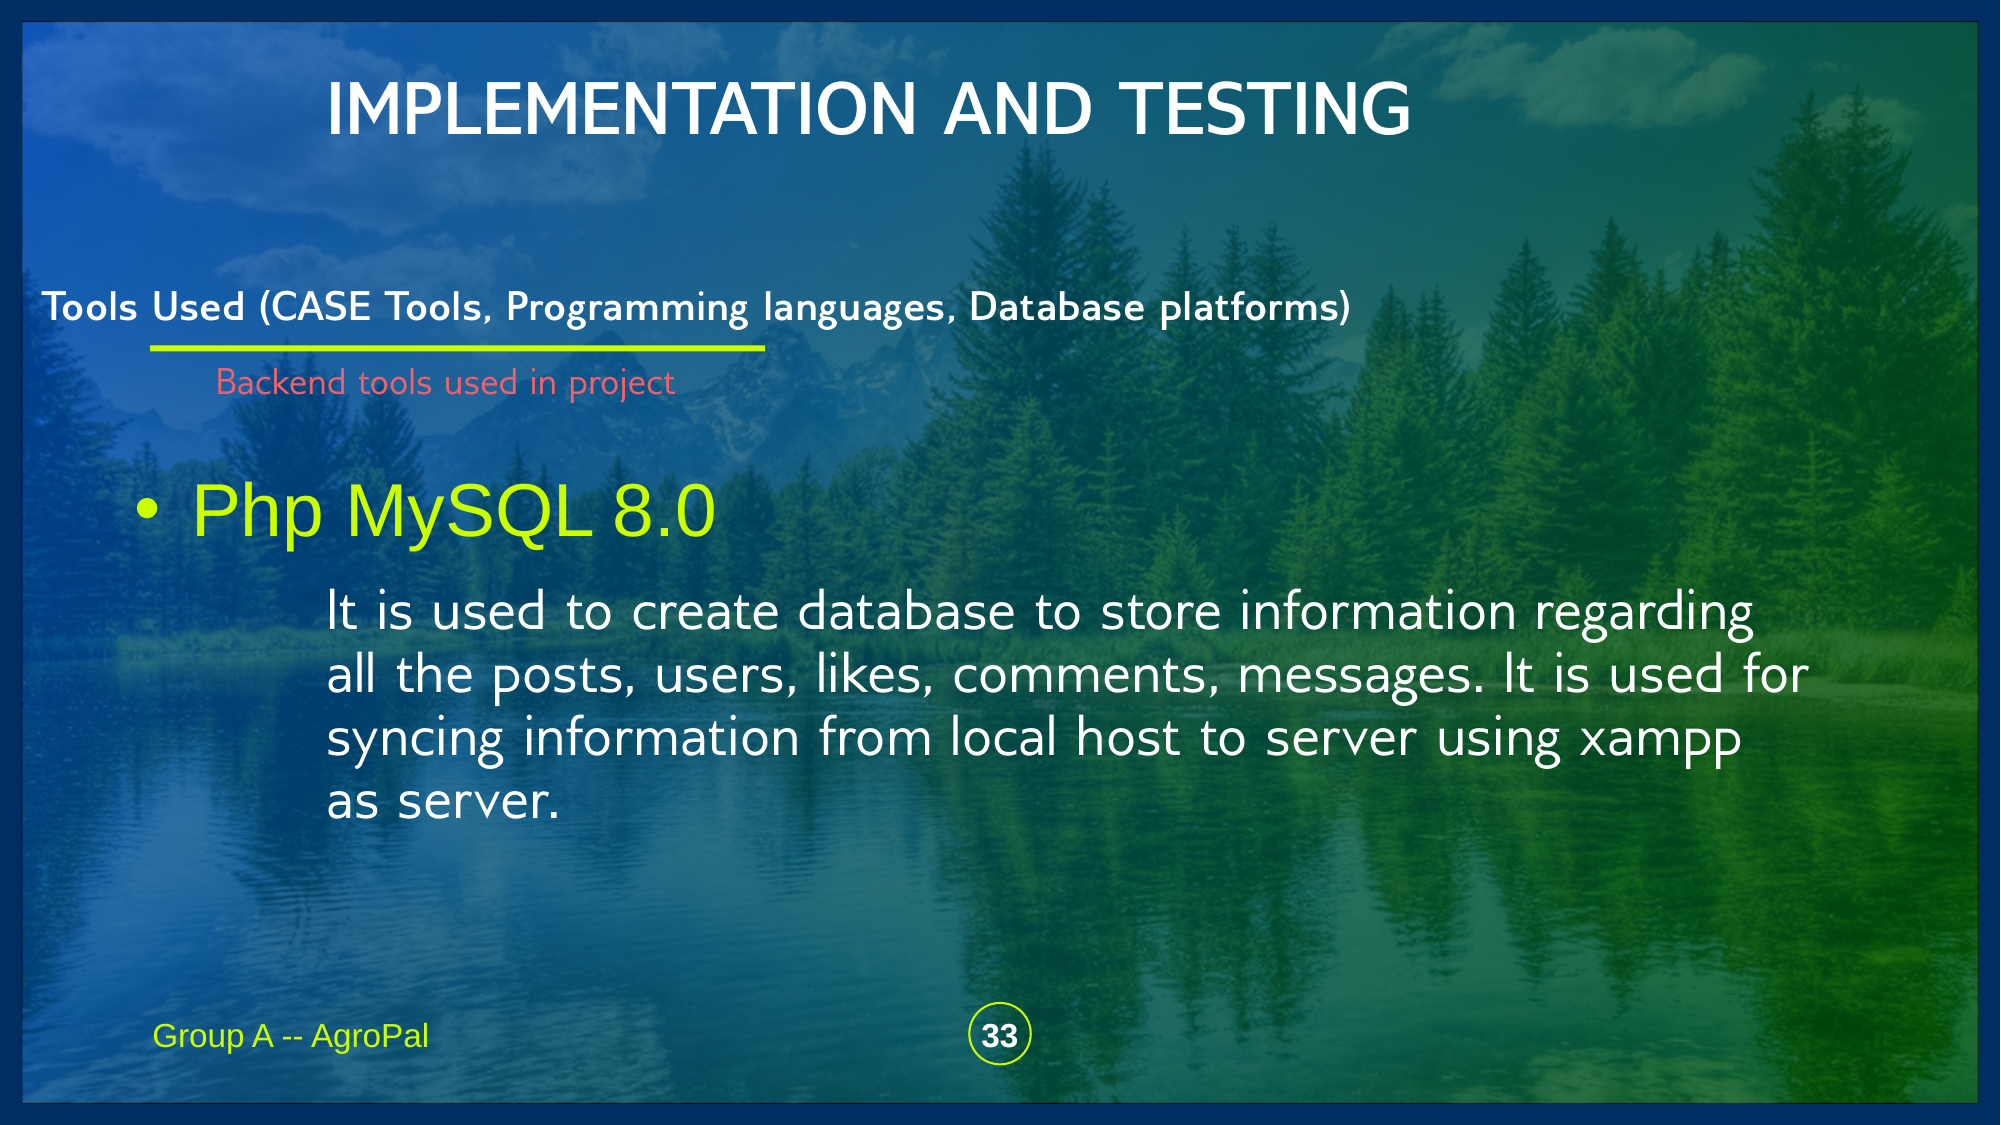

implementation and testinG
# Tools Used (CASE Tools, Programming languages, Database platforms)
Backend tools used in project

Php MySQL 8.0
It is used to create database to store information regarding all the posts, users, likes, comments, messages. It is used for syncing information from local host to server using xampp as server.
Group A -- AgroPal
33